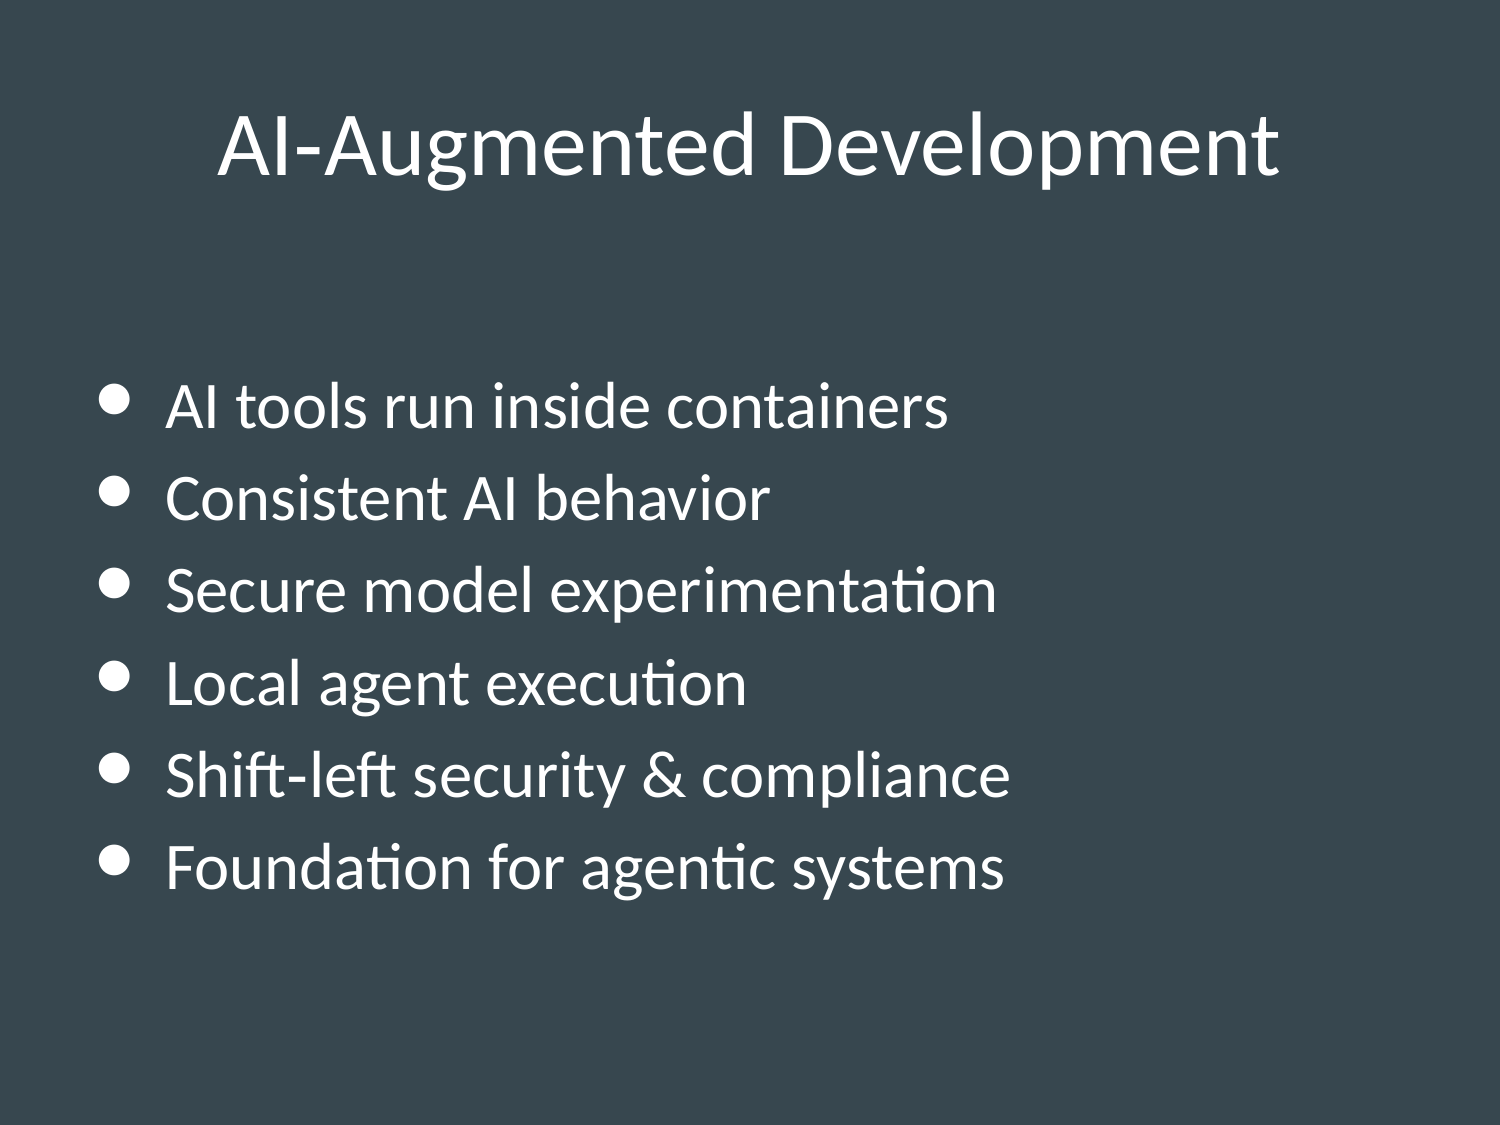

# AI‑Augmented Development

AI tools run inside containers
Consistent AI behavior
Secure model experimentation
Local agent execution
Shift‑left security & compliance
Foundation for agentic systems